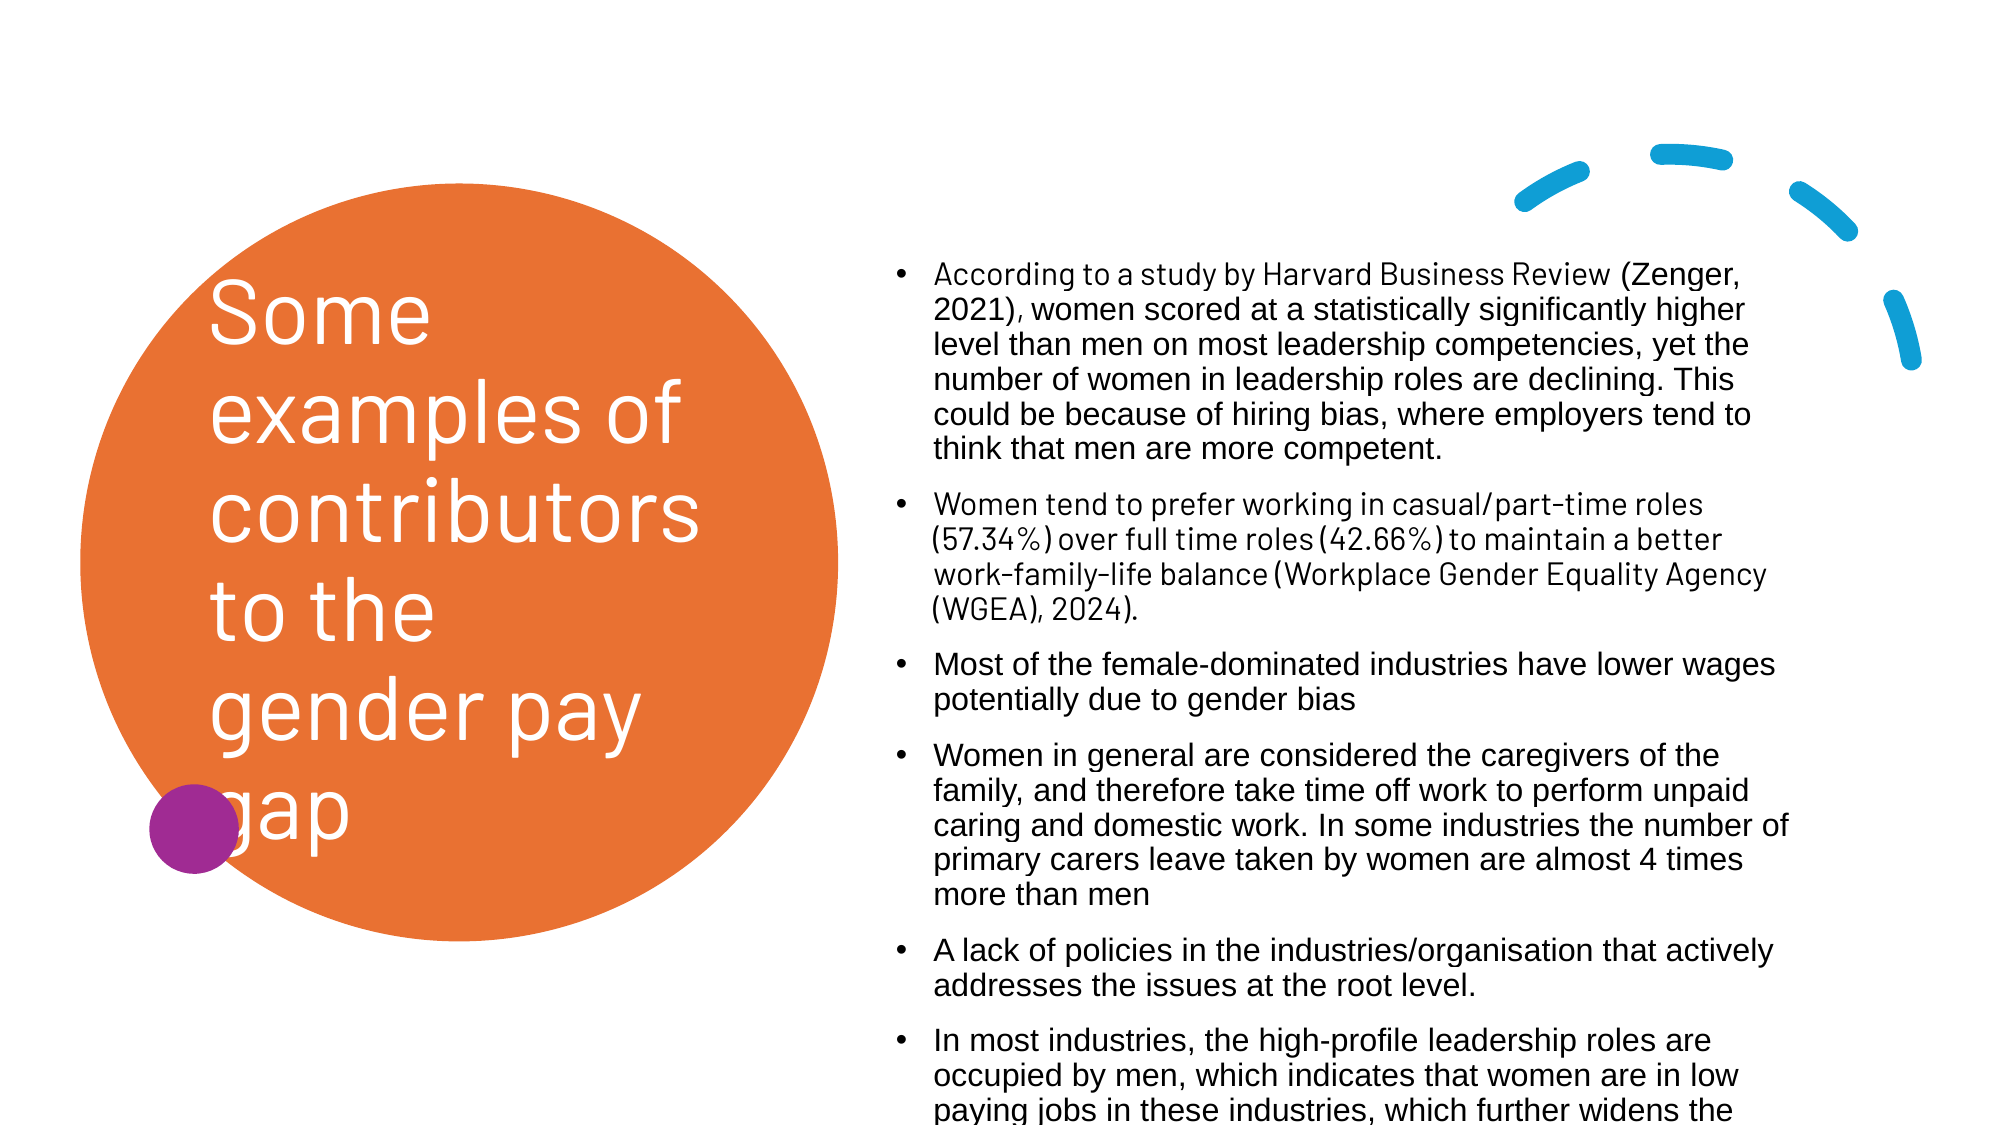

# Some examples of contributors to the gender pay gap
According to a study by Harvard Business Review (Zenger, 2021), women scored at a statistically significantly higher level than men on most leadership competencies, yet the number of women in leadership roles are declining. This could be because of hiring bias, where employers tend to think that men are more competent.
Women tend to prefer working in casual/part-time roles (57.34%) over full time roles (42.66%) to maintain a better work-family-life balance (Workplace Gender Equality Agency (WGEA), 2024).
Most of the female-dominated industries have lower wages potentially due to gender bias
Women in general are considered the caregivers of the family, and therefore take time off work to perform unpaid caring and domestic work. In some industries the number of primary carers leave taken by women are almost 4 times more than men
A lack of policies in the industries/organisation that actively addresses the issues at the root level.
In most industries, the high-profile leadership roles are occupied by men, which indicates that women are in low paying jobs in these industries, which further widens the gender pay gap.